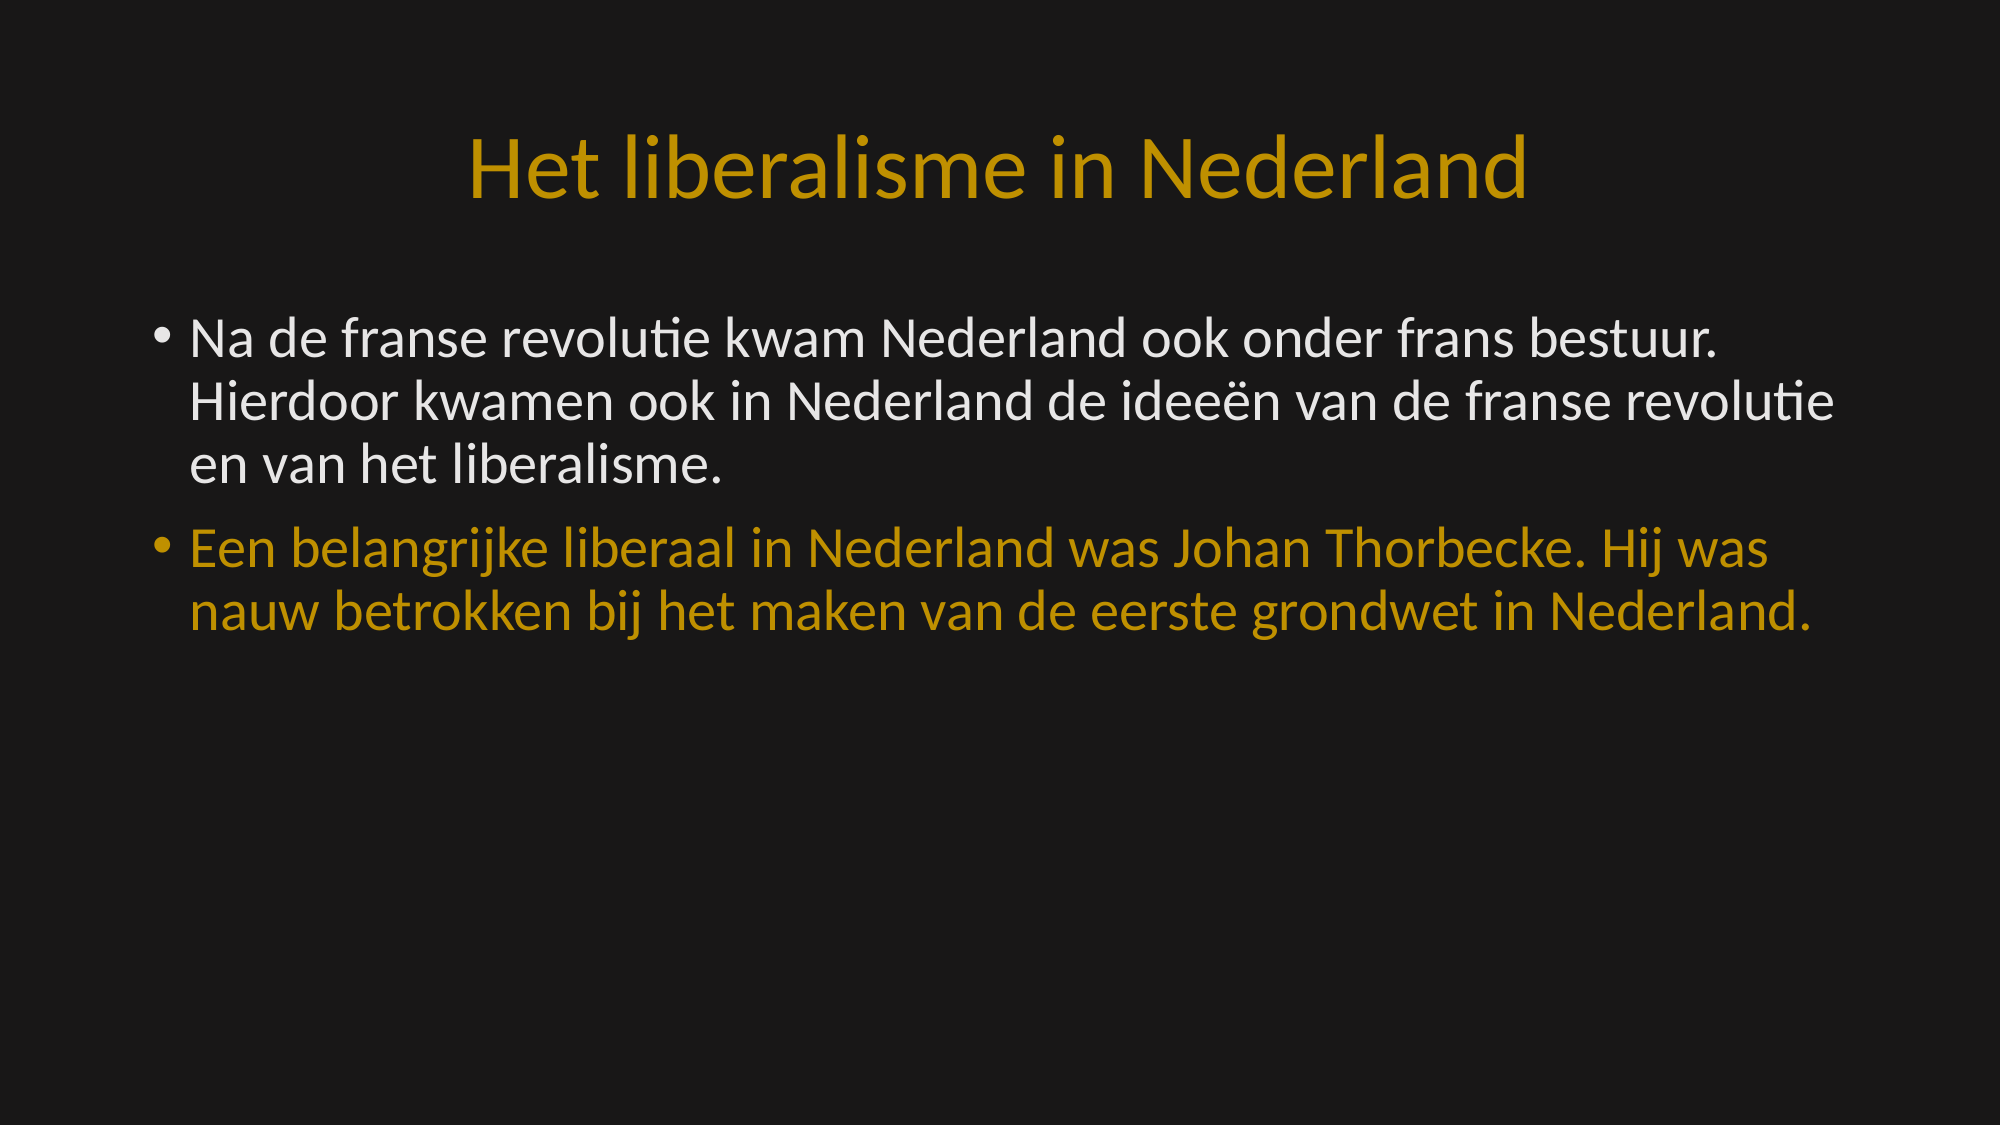

# Het liberalisme in Nederland
Na de franse revolutie kwam Nederland ook onder frans bestuur. Hierdoor kwamen ook in Nederland de ideeën van de franse revolutie en van het liberalisme.
Een belangrijke liberaal in Nederland was Johan Thorbecke. Hij was nauw betrokken bij het maken van de eerste grondwet in Nederland.